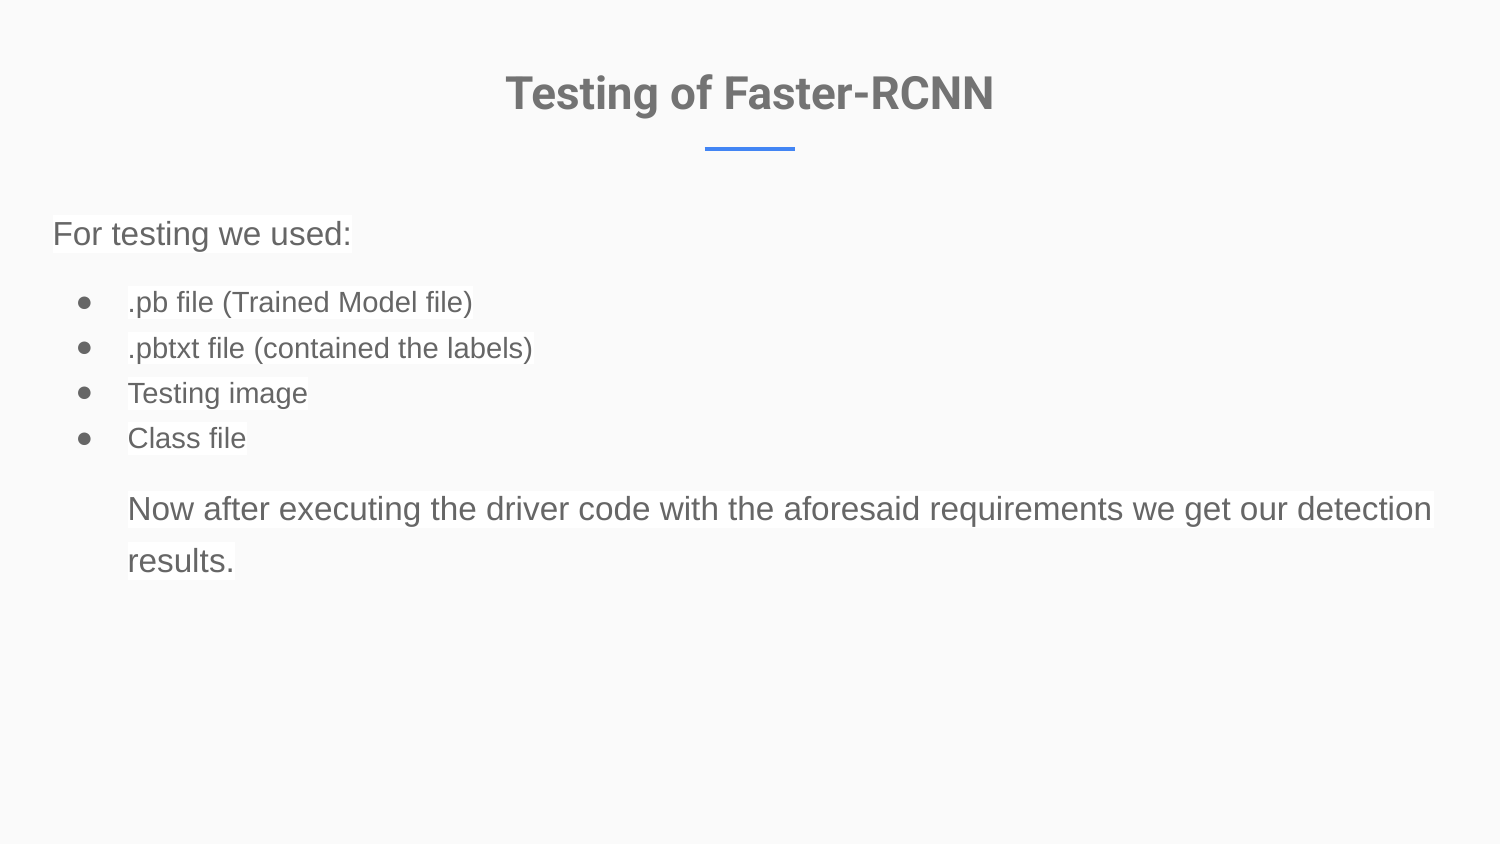

Testing of Faster-RCNN
For testing we used:
.pb file (Trained Model file)
.pbtxt file (contained the labels)
Testing image
Class file
Now after executing the driver code with the aforesaid requirements we get our detection results.